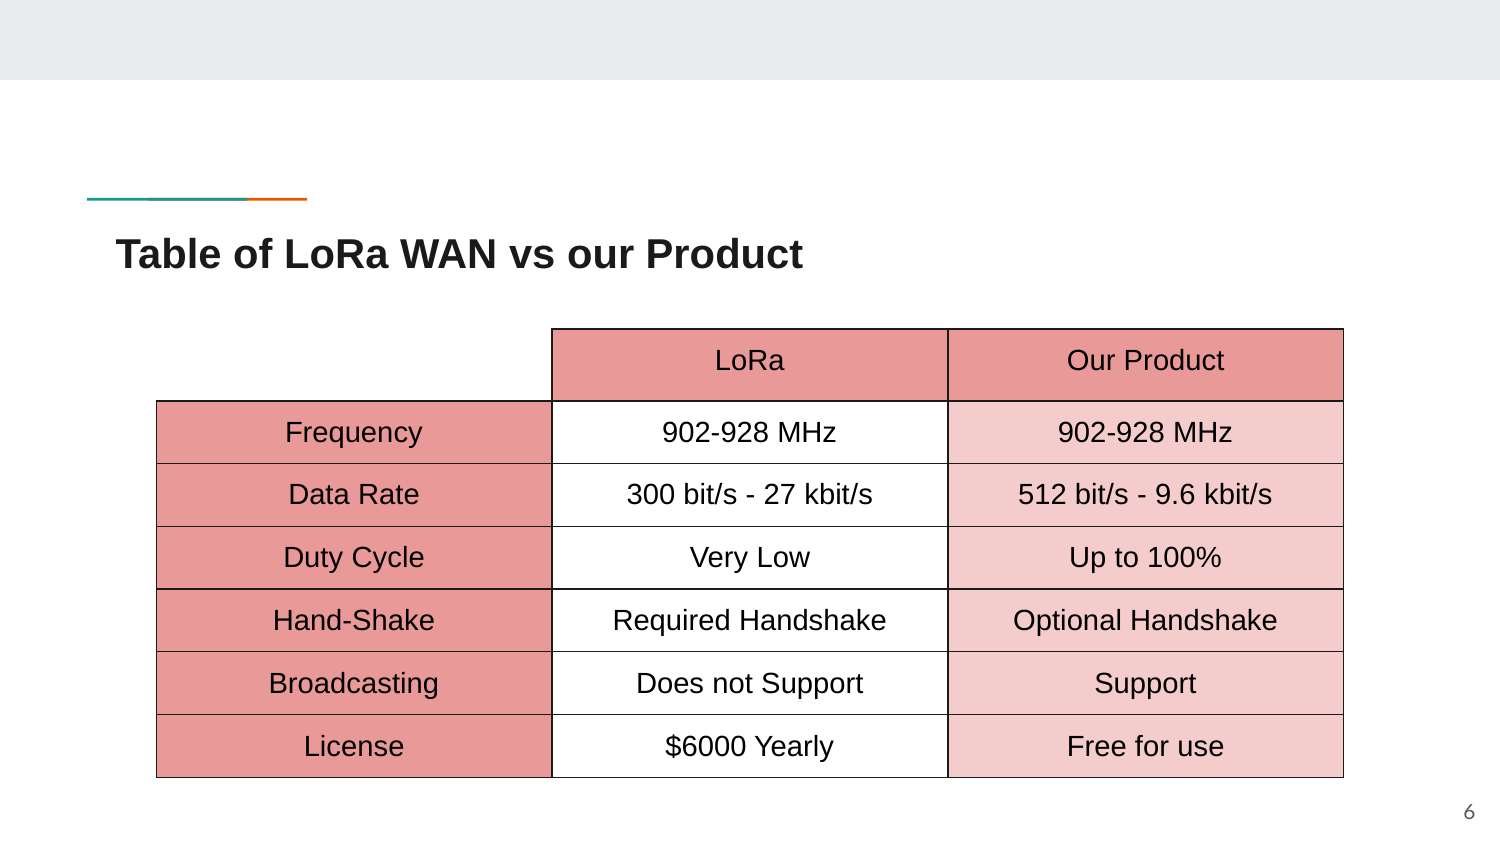

# Table of LoRa WAN vs our Product

|  | LoRa | Our Product |
| --- | --- | --- |
| Frequency | 902-928 MHz | 902-928 MHz |
| Data Rate | 300 bit/s - 27 kbit/s | 512 bit/s - 9.6 kbit/s |
| Duty Cycle | Very Low | Up to 100% |
| Hand-Shake | Required Handshake | Optional Handshake |
| Broadcasting | Does not Support | Support |
| License | $6000 Yearly | Free for use |
6